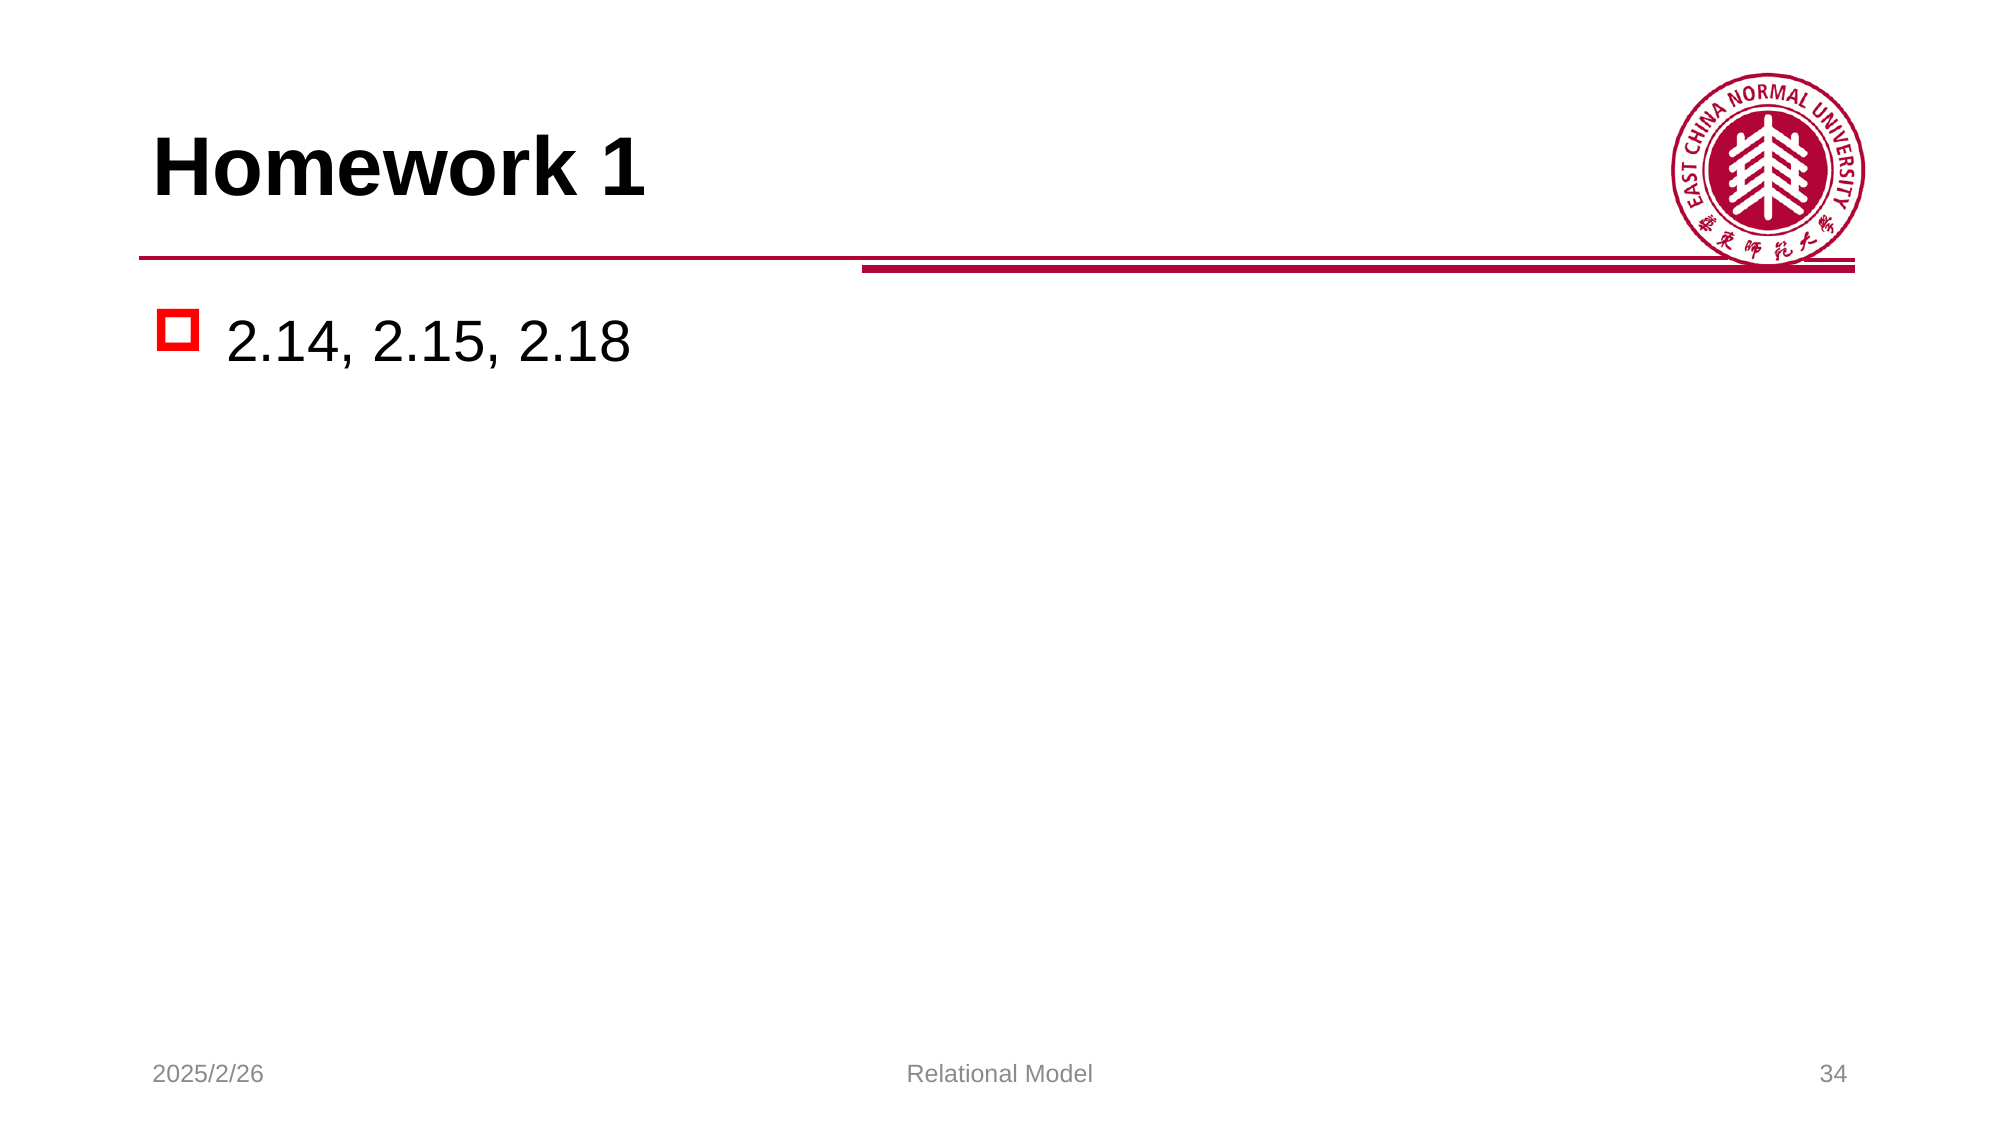

# Homework 1
2.14, 2.15, 2.18
2025/2/26
Relational Model
34